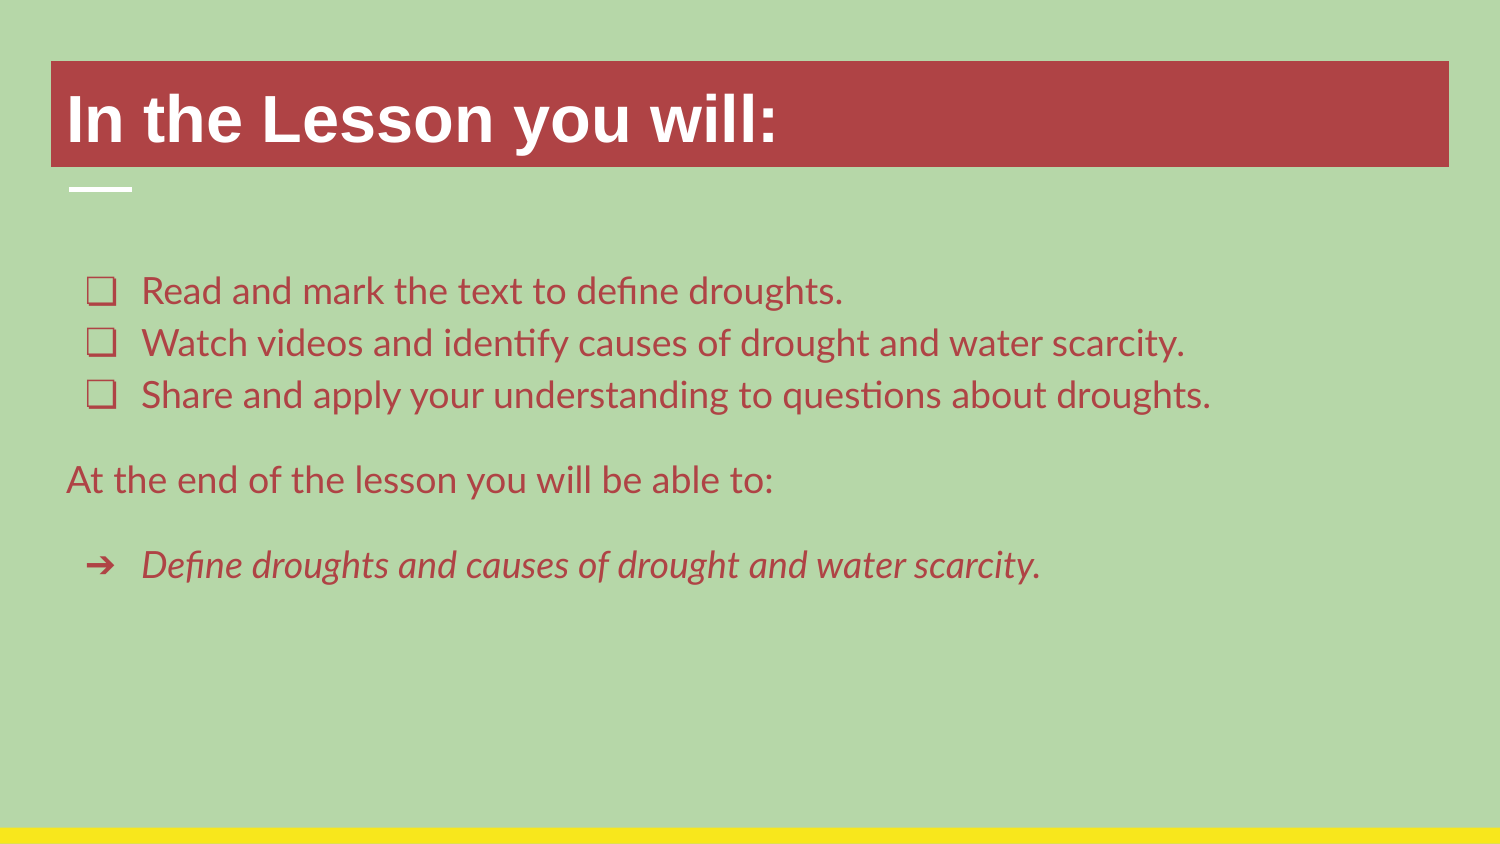

# In the Lesson you will:

Read and mark the text to define droughts.
Watch videos and identify causes of drought and water scarcity.
Share and apply your understanding to questions about droughts.
At the end of the lesson you will be able to:
Define droughts and causes of drought and water scarcity.